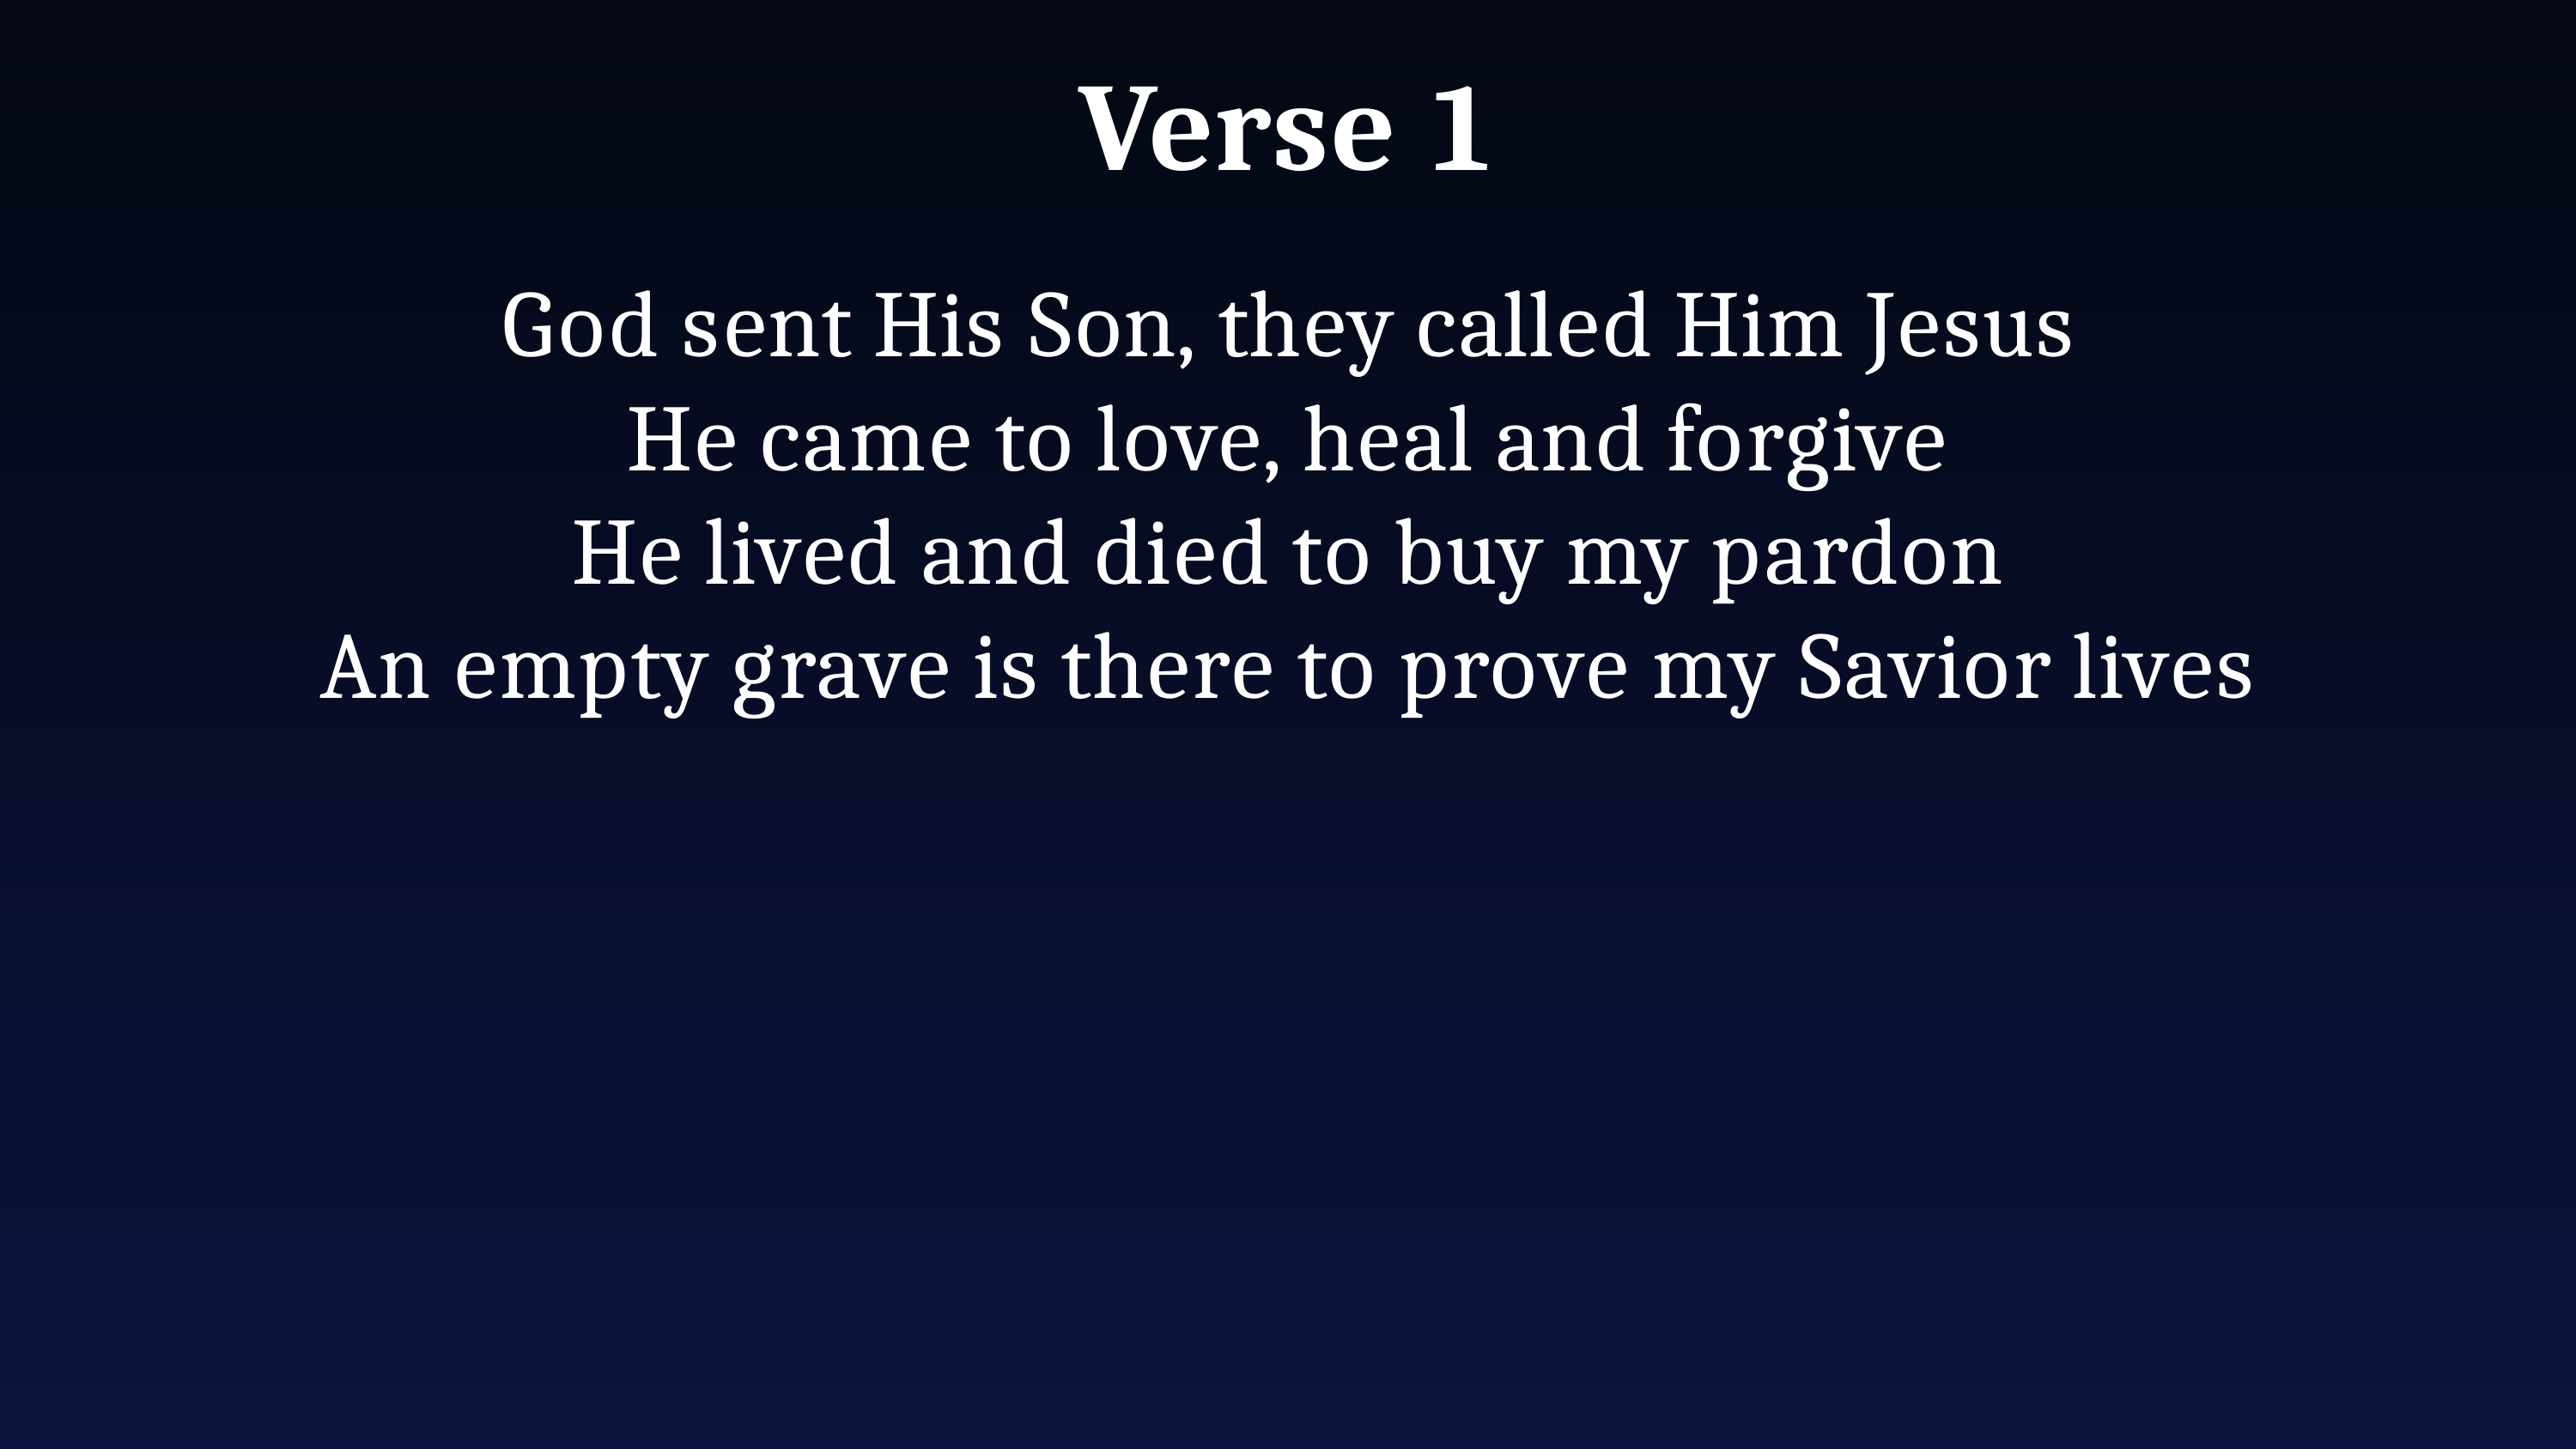

Verse 1
God sent His Son, they called Him Jesus
He came to love, heal and forgive
He lived and died to buy my pardon
An empty grave is there to prove my Savior lives